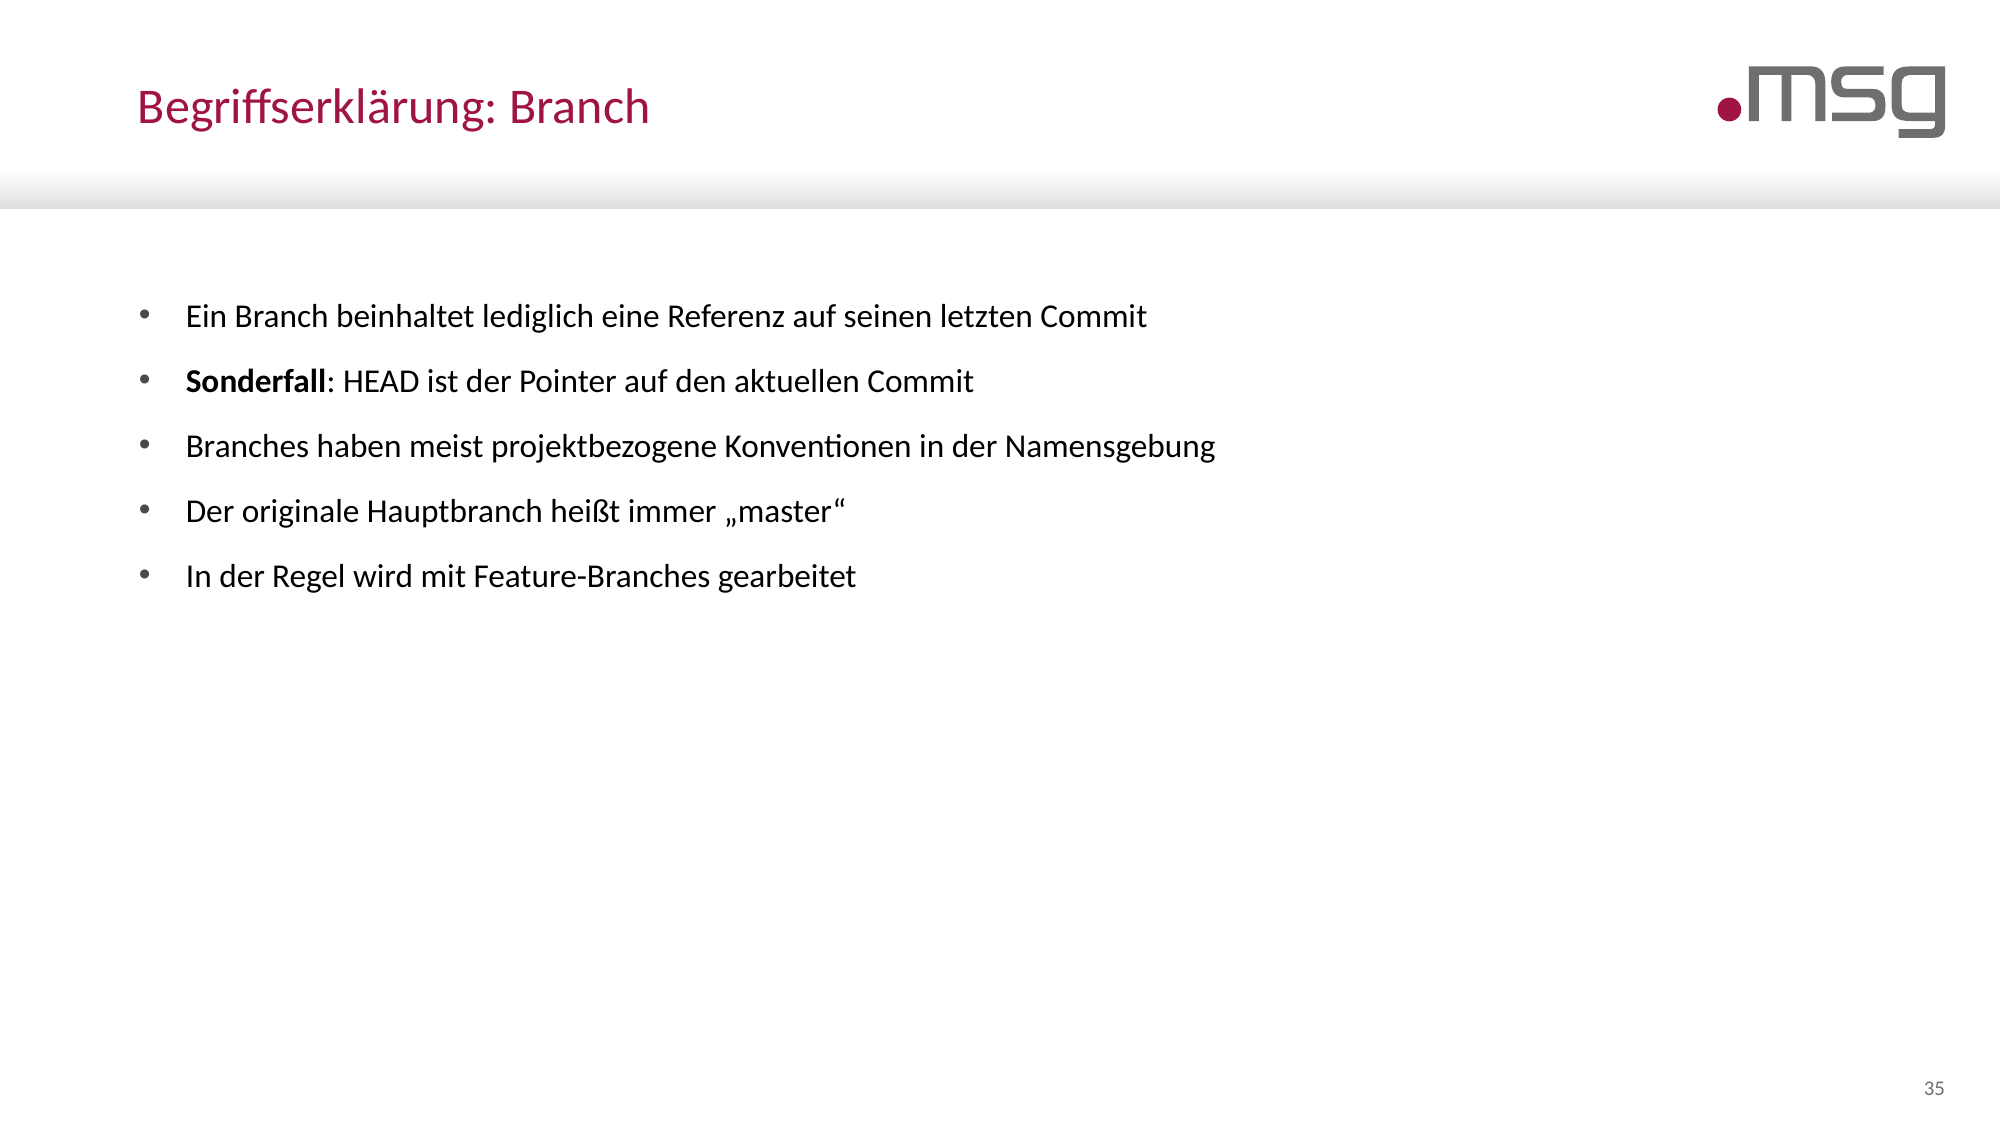

# Begriffserklärung: Branch
Ein Branch beinhaltet lediglich eine Referenz auf seinen letzten Commit
Sonderfall: HEAD ist der Pointer auf den aktuellen Commit
Branches haben meist projektbezogene Konventionen in der Namensgebung
Der originale Hauptbranch heißt immer „master“
In der Regel wird mit Feature-Branches gearbeitet
35